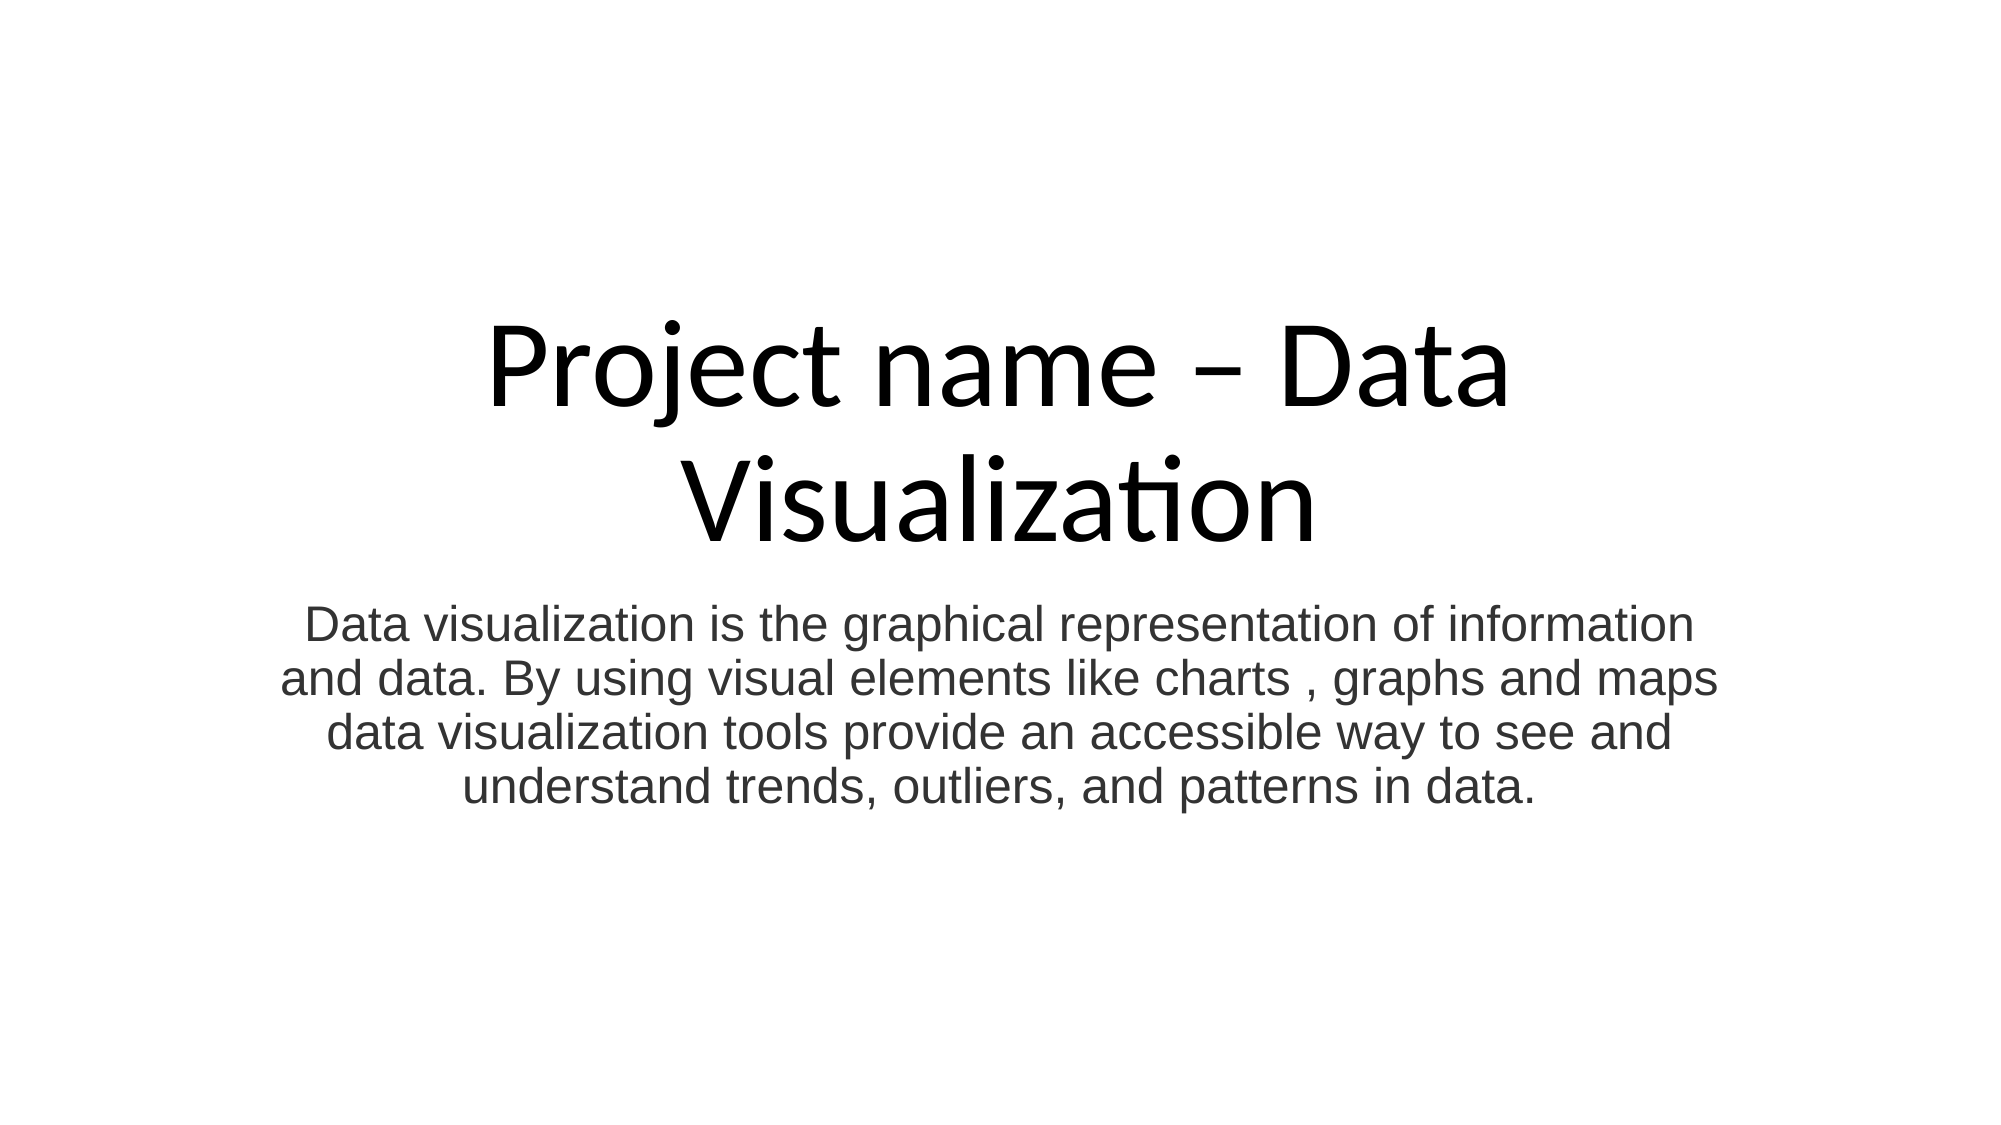

# Project name – Data Visualization
Data visualization is the graphical representation of information and data. By using visual elements like charts , graphs and maps data visualization tools provide an accessible way to see and understand trends, outliers, and patterns in data.